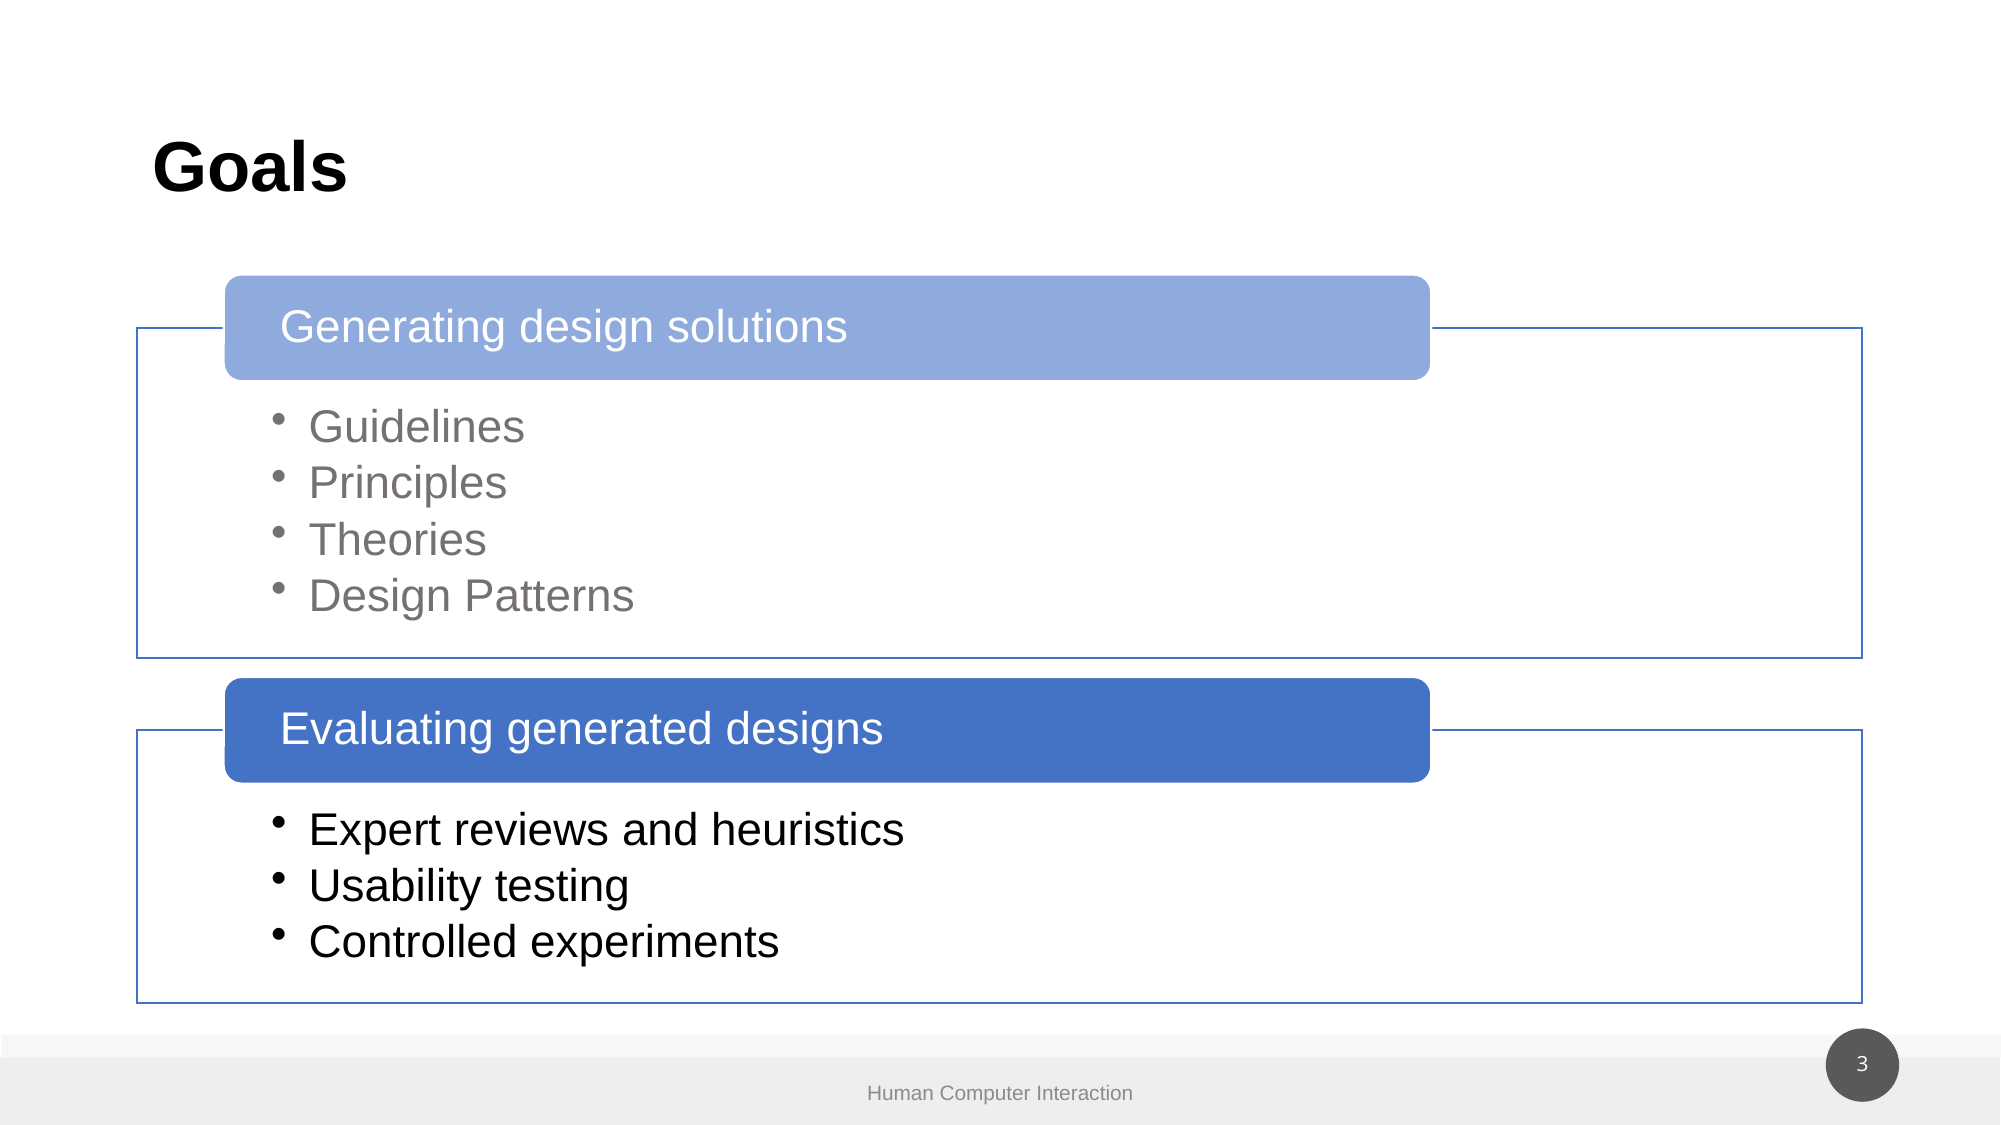

# Goals
Guidelines
Principles
Theories
Design Patterns
Generating design solutions
Expert reviews and heuristics
Usability testing
Controlled experiments
Evaluating generated designs
Human Computer Interaction